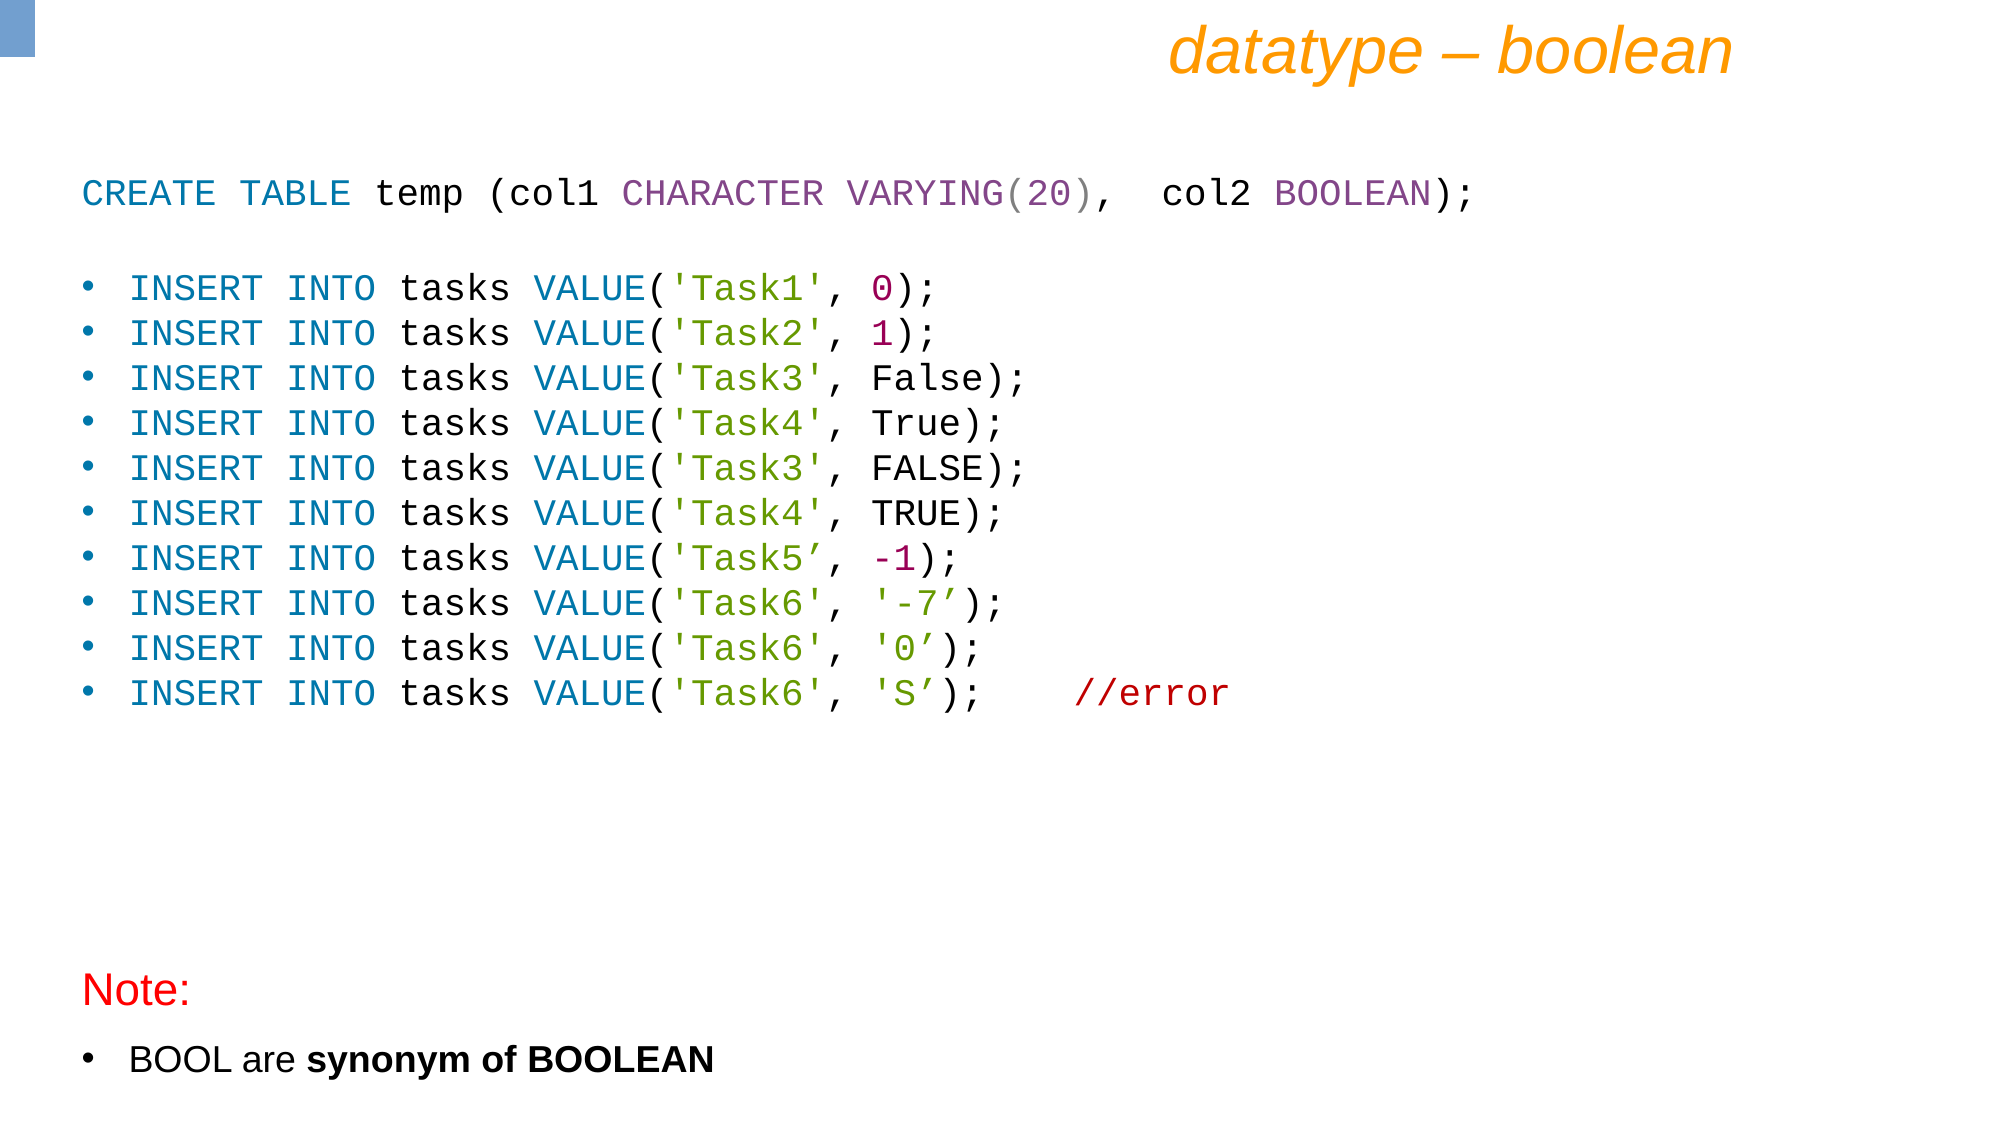

datatype – boolean
CREATE TABLE temp (col1 CHARACTER VARYING(20),  col2 BOOLEAN);
INSERT INTO tasks VALUE('Task1', 0);
INSERT INTO tasks VALUE('Task2', 1);
INSERT INTO tasks VALUE('Task3', False);
INSERT INTO tasks VALUE('Task4', True);
INSERT INTO tasks VALUE('Task3', FALSE);
INSERT INTO tasks VALUE('Task4', TRUE);
INSERT INTO tasks VALUE('Task5’, -1);
INSERT INTO tasks VALUE('Task6', '-7’);
INSERT INTO tasks VALUE('Task6', '0’);
INSERT INTO tasks VALUE('Task6', 'S’);    //error
Note:

BOOL are synonym of BOOLEAN